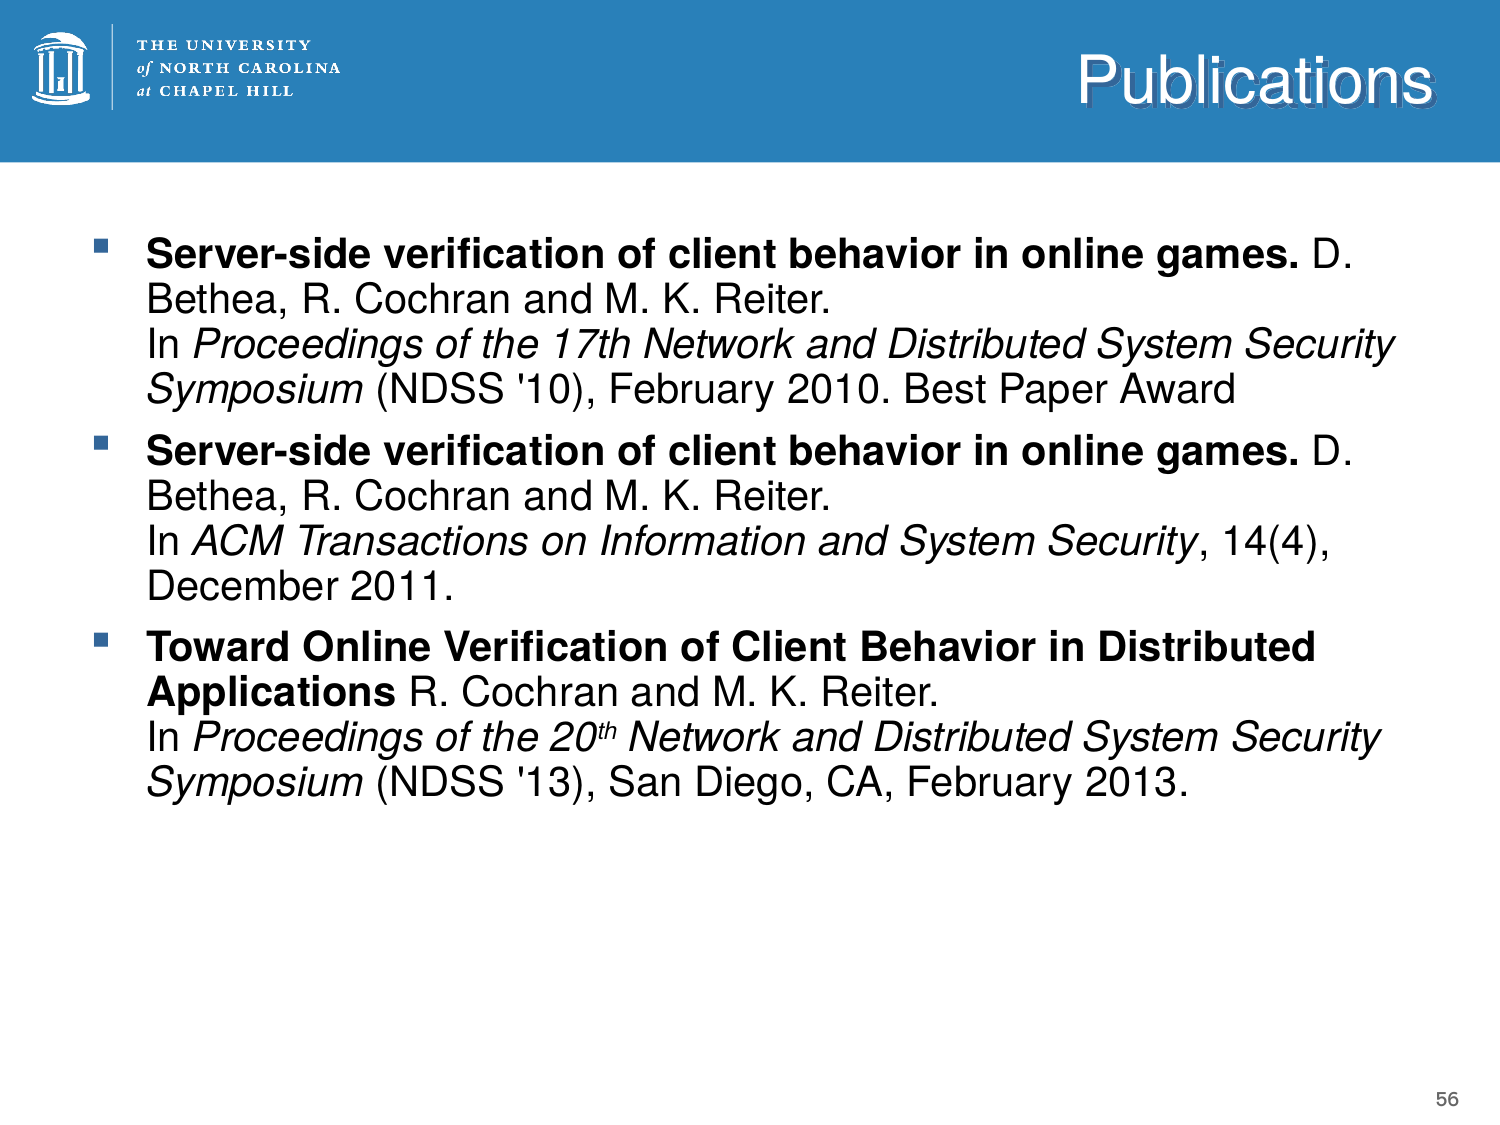

# Publications
Server-side verification of client behavior in online games. D. Bethea, R. Cochran and M. K. Reiter.
In Proceedings of the 17th Network and Distributed System Security Symposium (NDSS '10), February 2010. Best Paper Award
Server-side verification of client behavior in online games. D. Bethea, R. Cochran and M. K. Reiter.
In ACM Transactions on Information and System Security, 14(4), December 2011.
Toward Online Verification of Client Behavior in Distributed Applications R. Cochran and M. K. Reiter.
In Proceedings of the 20th Network and Distributed System Security Symposium (NDSS '13), San Diego, CA, February 2013.